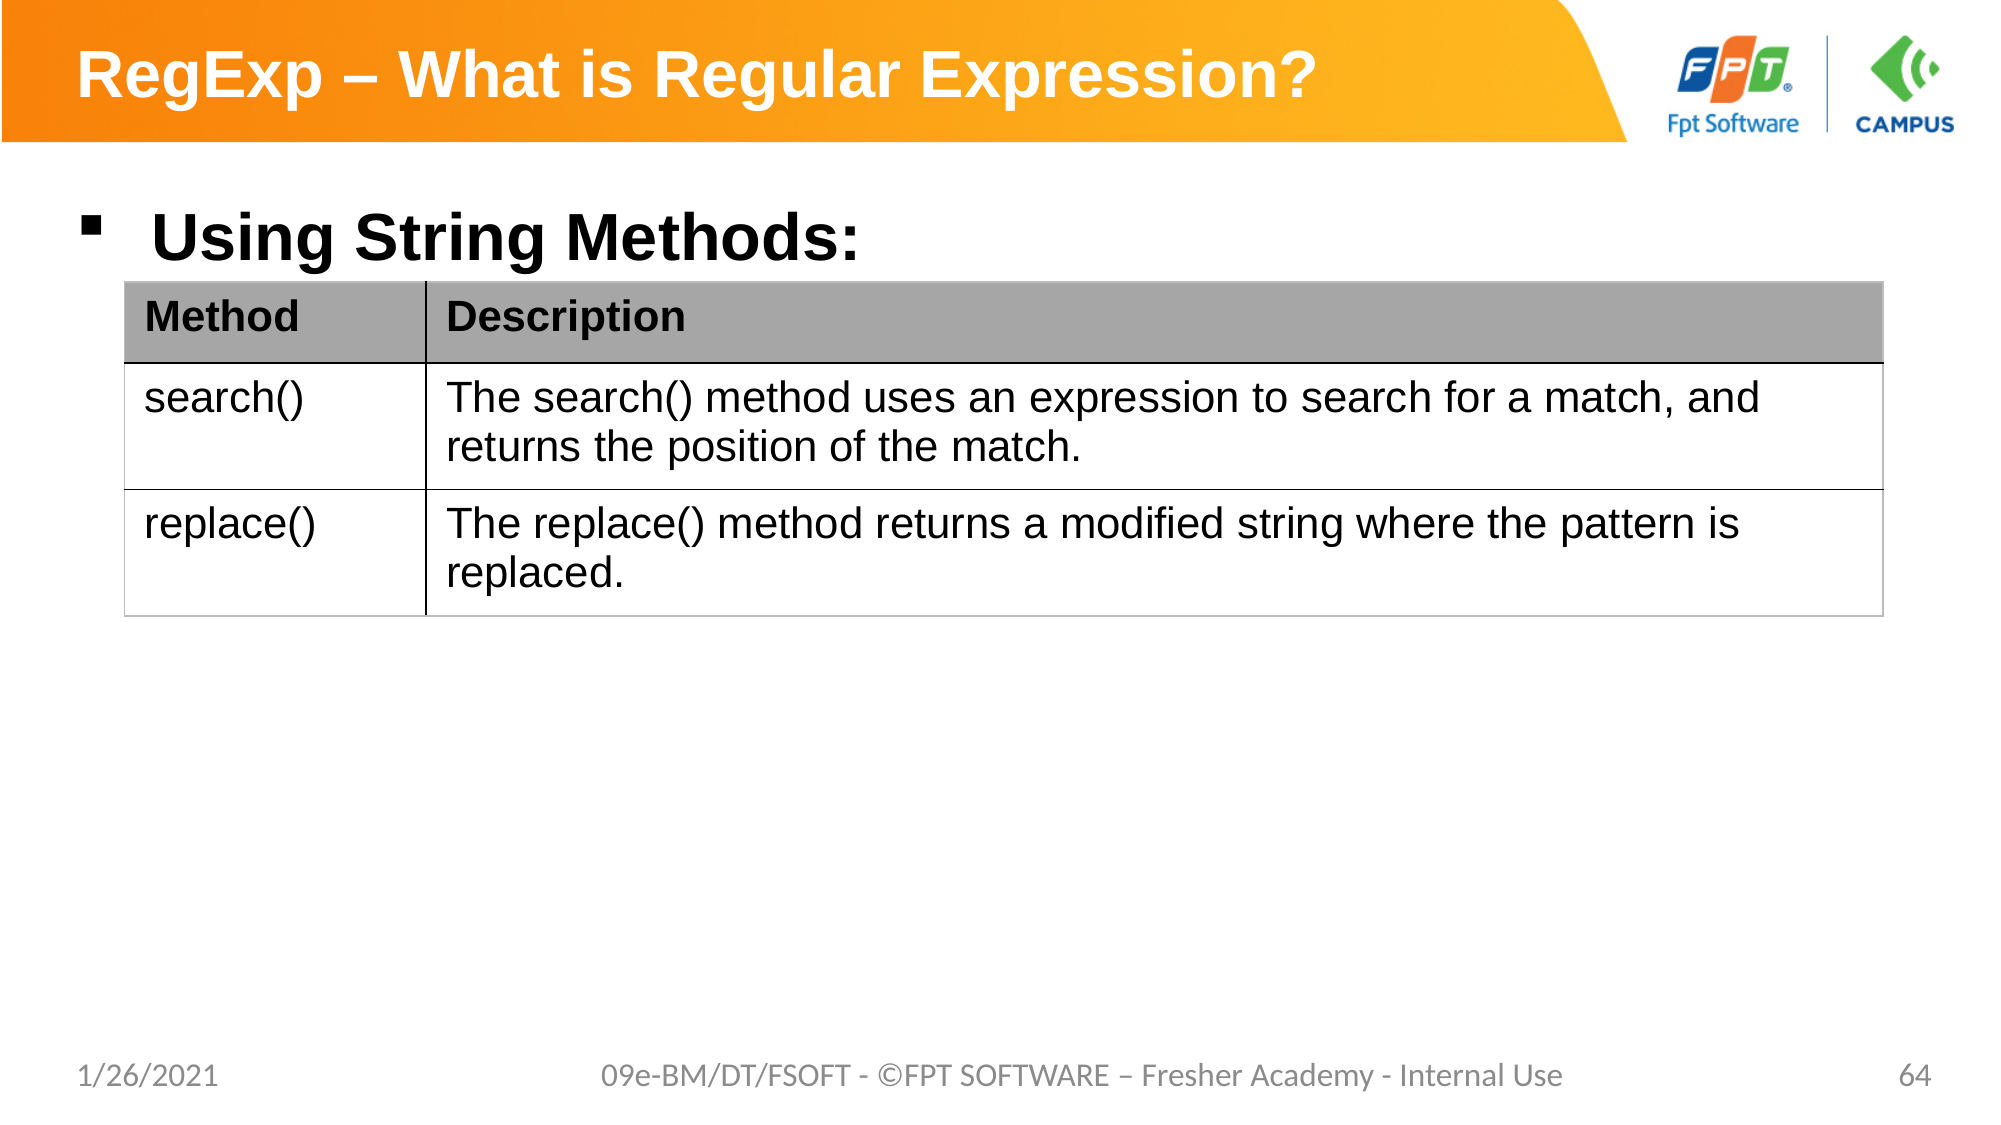

# RegExp – What is Regular Expression?
Using String Methods:

| Method | Description |
| --- | --- |
| search() | The search() method uses an expression to search for a match, and returns the position of the match. |
| replace() | The replace() method returns a modified string where the pattern is replaced. |
1/26/2021
09e-BM/DT/FSOFT - ©FPT SOFTWARE – Fresher Academy - Internal Use
64